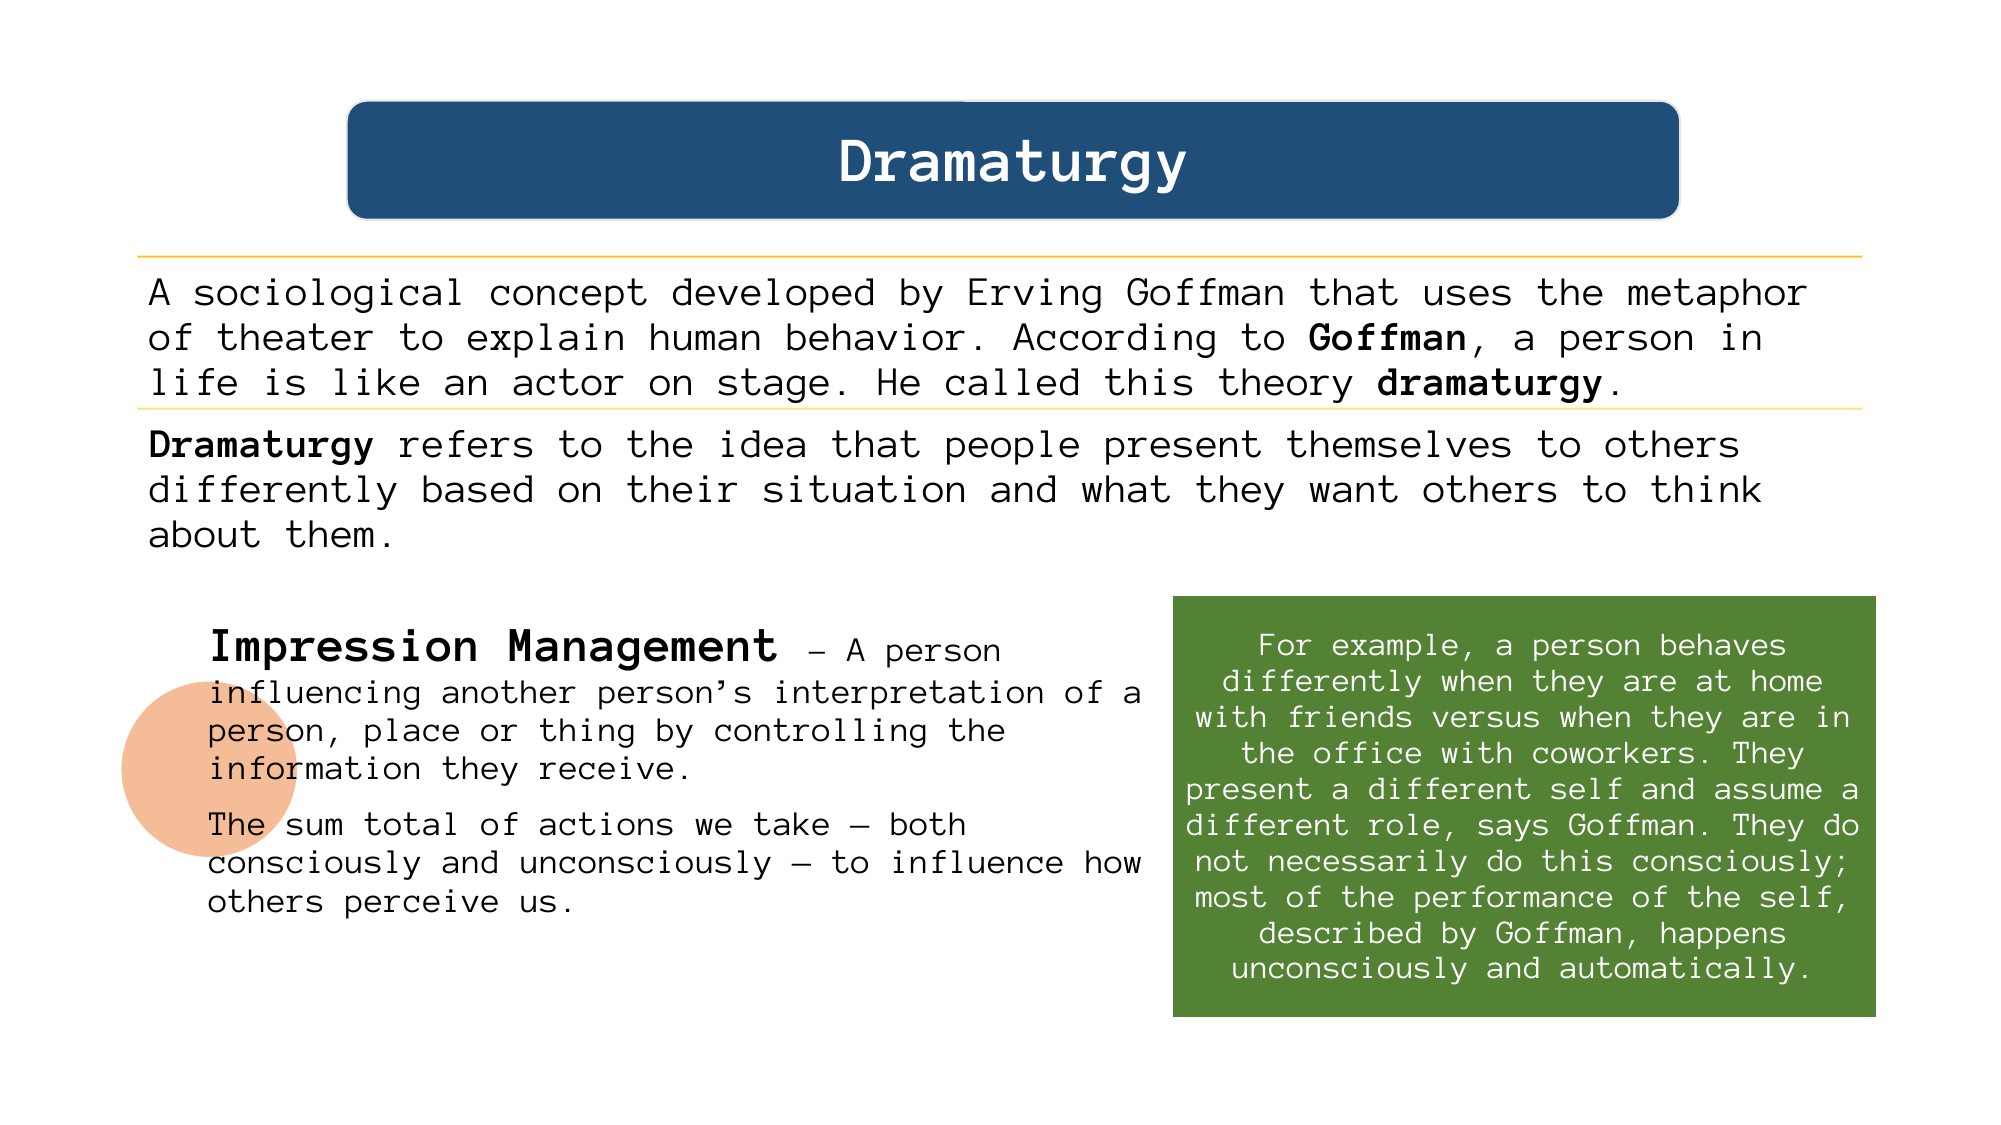

Dramaturgy
A sociological concept developed by Erving Goffman that uses the metaphor of theater to explain human behavior. According to Goffman, a person in life is like an actor on stage. He called this theory dramaturgy.
Dramaturgy refers to the idea that people present themselves to others differently based on their situation and what they want others to think about them.
For example, a person behaves differently when they are at home with friends versus when they are in the office with coworkers. They present a different self and assume a different role, says Goffman. They do not necessarily do this consciously; most of the performance of the self, described by Goffman, happens unconsciously and automatically.
Impression Management – A person influencing another person’s interpretation of a person, place or thing by controlling the information they receive.
The sum total of actions we take — both consciously and unconsciously — to influence how others perceive us.